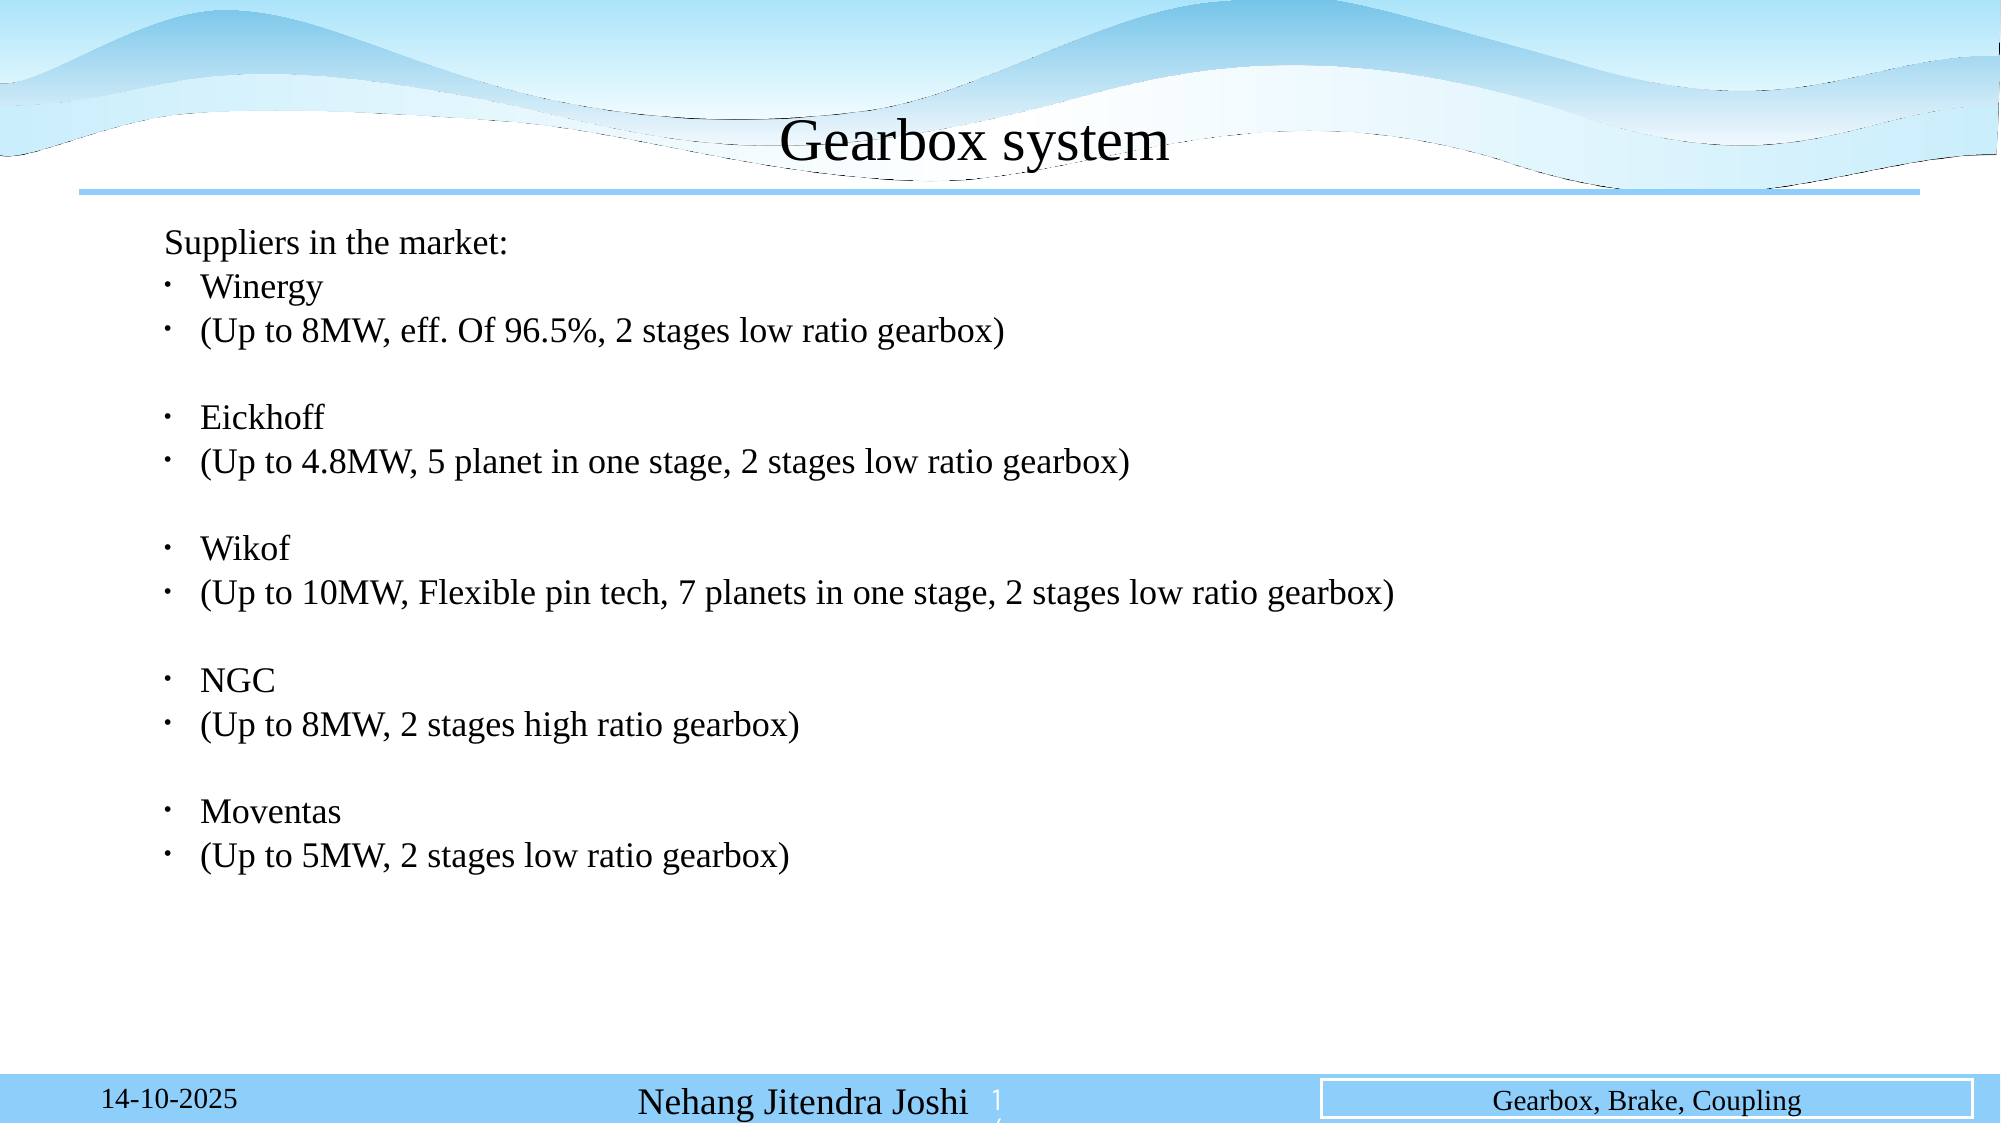

# Gearbox system

Suppliers in the market:
Winergy
(Up to 8MW, eff. Of 96.5%, 2 stages low ratio gearbox)

Eickhoff
(Up to 4.8MW, 5 planet in one stage, 2 stages low ratio gearbox)

Wikof
(Up to 10MW, Flexible pin tech, 7 planets in one stage, 2 stages low ratio gearbox)

NGC
(Up to 8MW, 2 stages high ratio gearbox)

Moventas
(Up to 5MW, 2 stages low ratio gearbox)

146
Nehang Jitendra Joshi
14-10-2025

Gearbox, Brake, Coupling